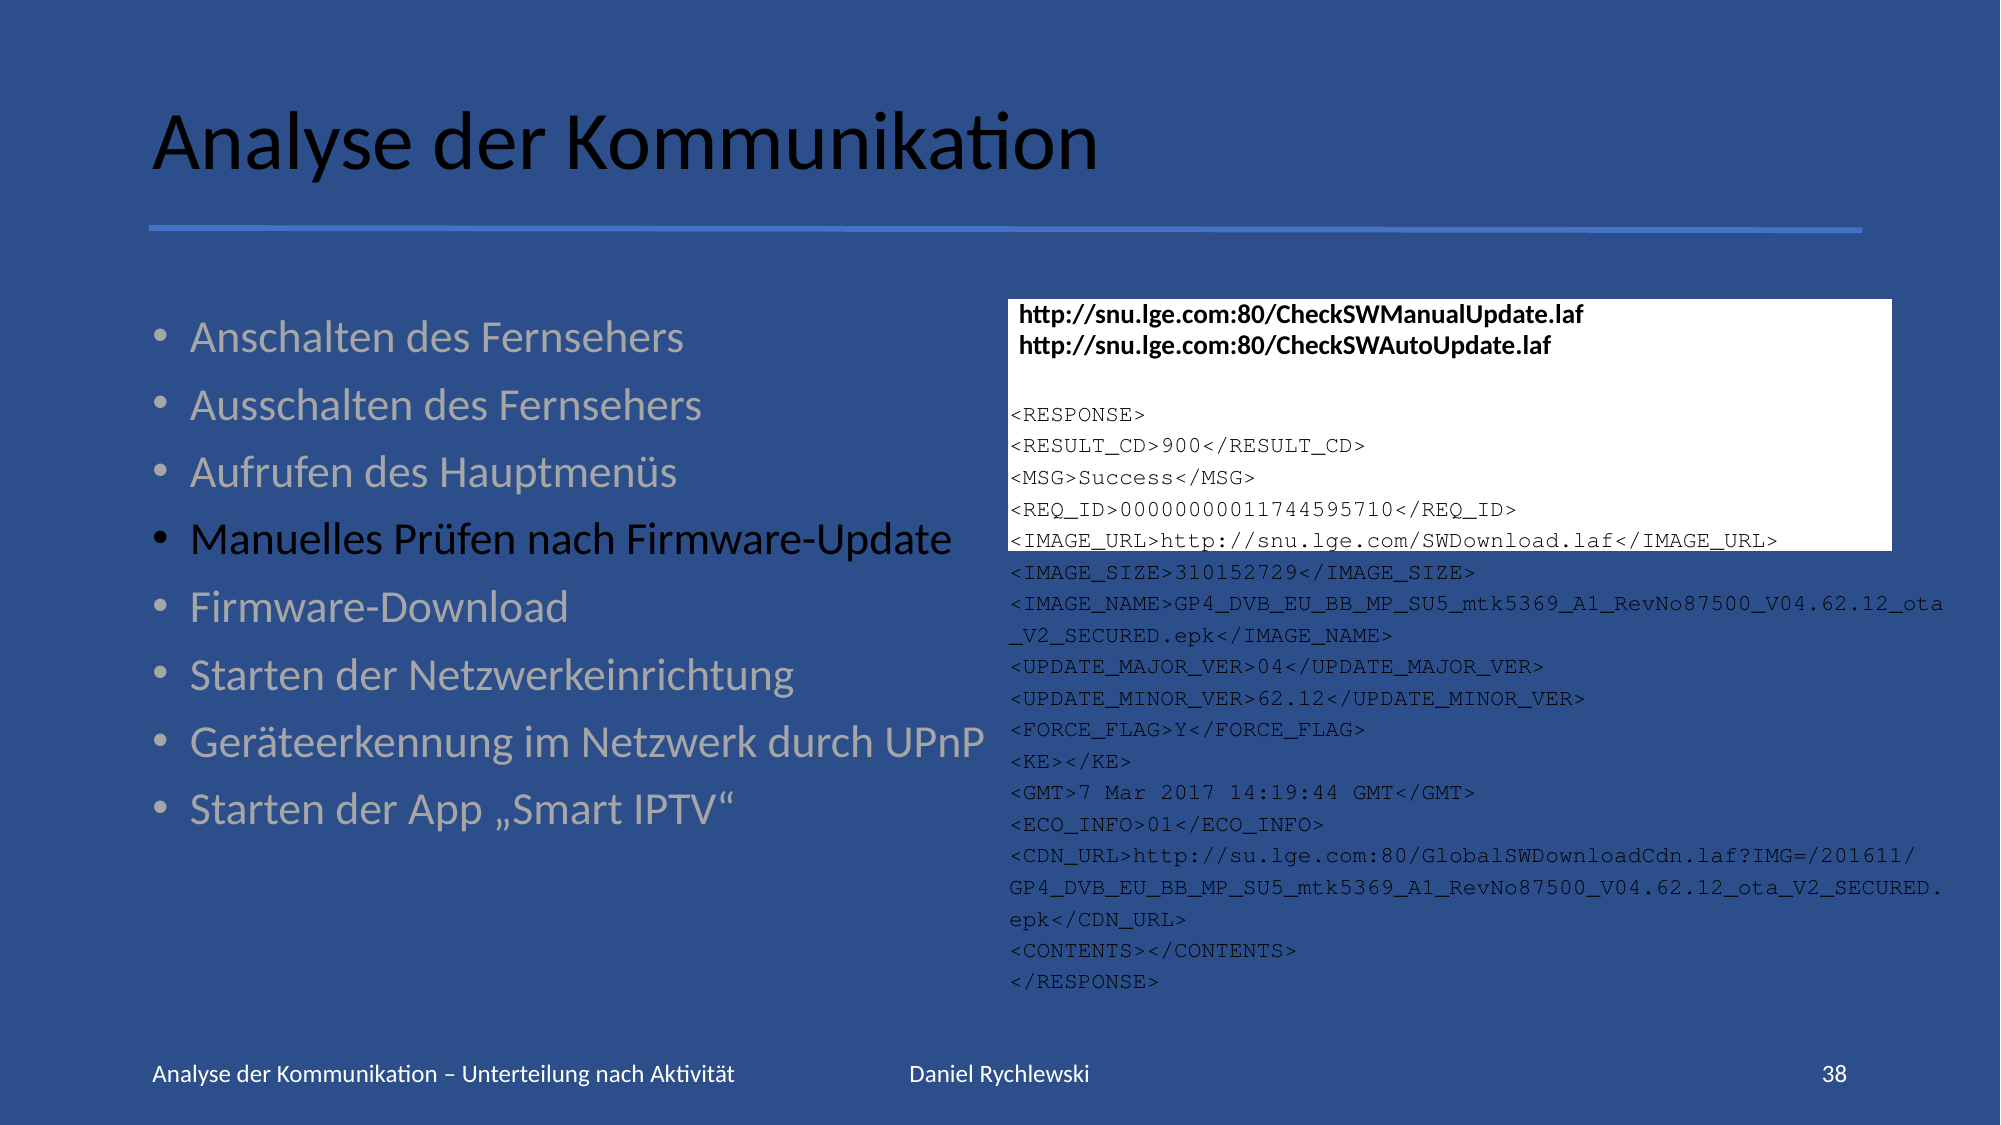

# Analyse der Kommunikation
Anschalten des Fernsehers
Ausschalten des Fernsehers
Aufrufen des Hauptmenüs
Manuelles Prüfen nach Firmware-Update
Firmware-Download
Starten der Netzwerkeinrichtung
Geräteerkennung im Netzwerk durch UPnP
Starten der App „Smart IPTV“
| http://snu.lge.com:80/CheckSWManualUpdate.laf |
| --- |
| http://snu.lge.com:80/CheckSWAutoUpdate.laf |
|  |
|  |
|  |
|  |
|  |
|  |
|  |
<RESPONSE>
<RESULT_CD>900</RESULT_CD>
<MSG>Success</MSG>
<REQ_ID>00000000011744595710</REQ_ID>
<IMAGE_URL>http://snu.lge.com/SWDownload.laf</IMAGE_URL>
<IMAGE_SIZE>310152729</IMAGE_SIZE>
<IMAGE_NAME>GP4_DVB_EU_BB_MP_SU5_mtk5369_A1_RevNo87500_V04.62.12_ota_V2_SECURED.epk</IMAGE_NAME>
<UPDATE_MAJOR_VER>04</UPDATE_MAJOR_VER>
<UPDATE_MINOR_VER>62.12</UPDATE_MINOR_VER>
<FORCE_FLAG>Y</FORCE_FLAG>
<KE></KE>
<GMT>7 Mar 2017 14:19:44 GMT</GMT>
<ECO_INFO>01</ECO_INFO>
<CDN_URL>http://su.lge.com:80/GlobalSWDownloadCdn.laf?IMG=/201611/GP4_DVB_EU_BB_MP_SU5_mtk5369_A1_RevNo87500_V04.62.12_ota_V2_SECURED.epk</CDN_URL>
<CONTENTS></CONTENTS>
</RESPONSE>

Analyse der Kommunikation – Unterteilung nach Aktivität
Daniel Rychlewski
38